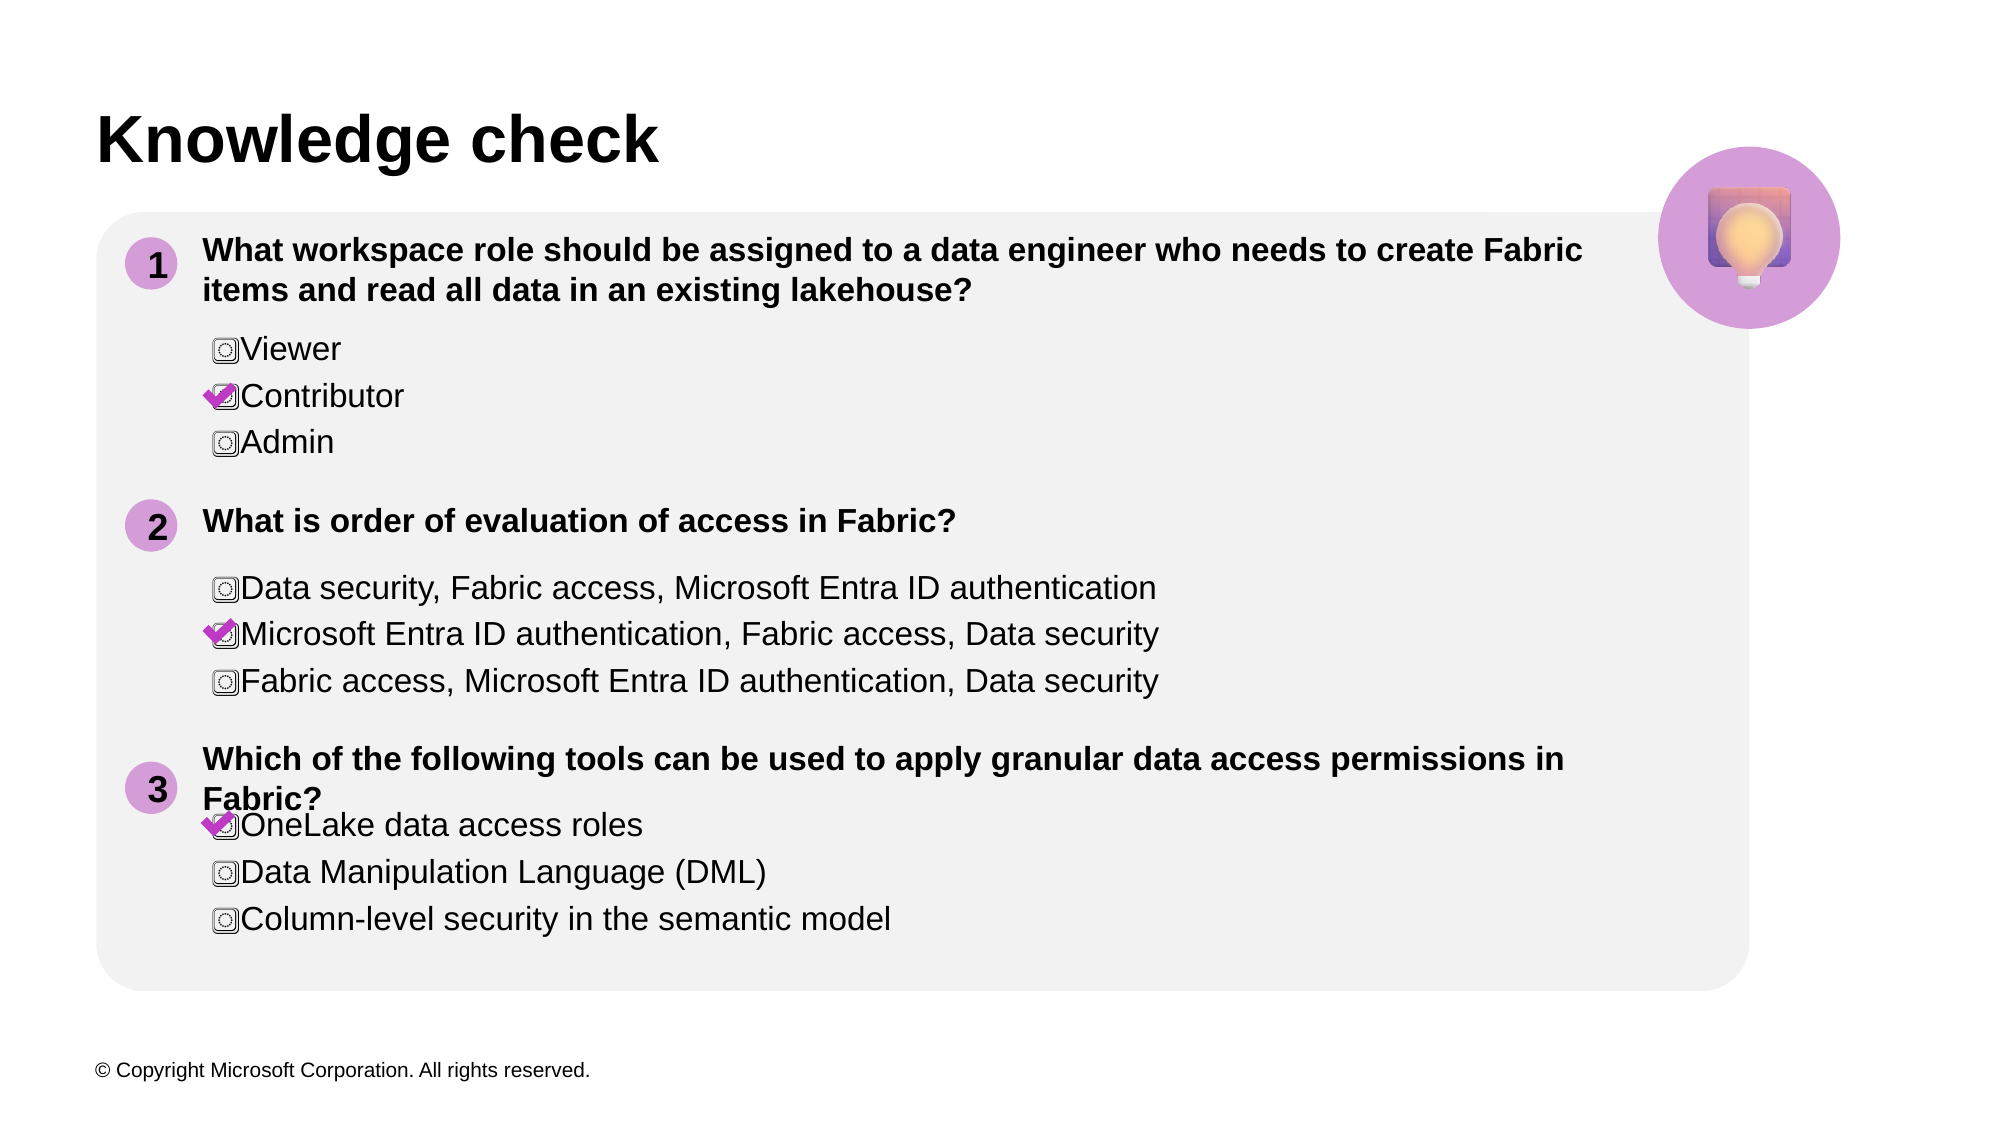

# Knowledge check
What workspace role should be assigned to a data engineer who needs to create Fabric items and read all data in an existing lakehouse?
1
Viewer
Contributor
Admin

What is order of evaluation of access in Fabric?
2
Data security, Fabric access, Microsoft Entra ID authentication
Microsoft Entra ID authentication, Fabric access, Data security
Fabric access, Microsoft Entra ID authentication, Data security

Which of the following tools can be used to apply granular data access permissions in Fabric?
3
OneLake data access roles
Data Manipulation Language (DML)
Column-level security in the semantic model